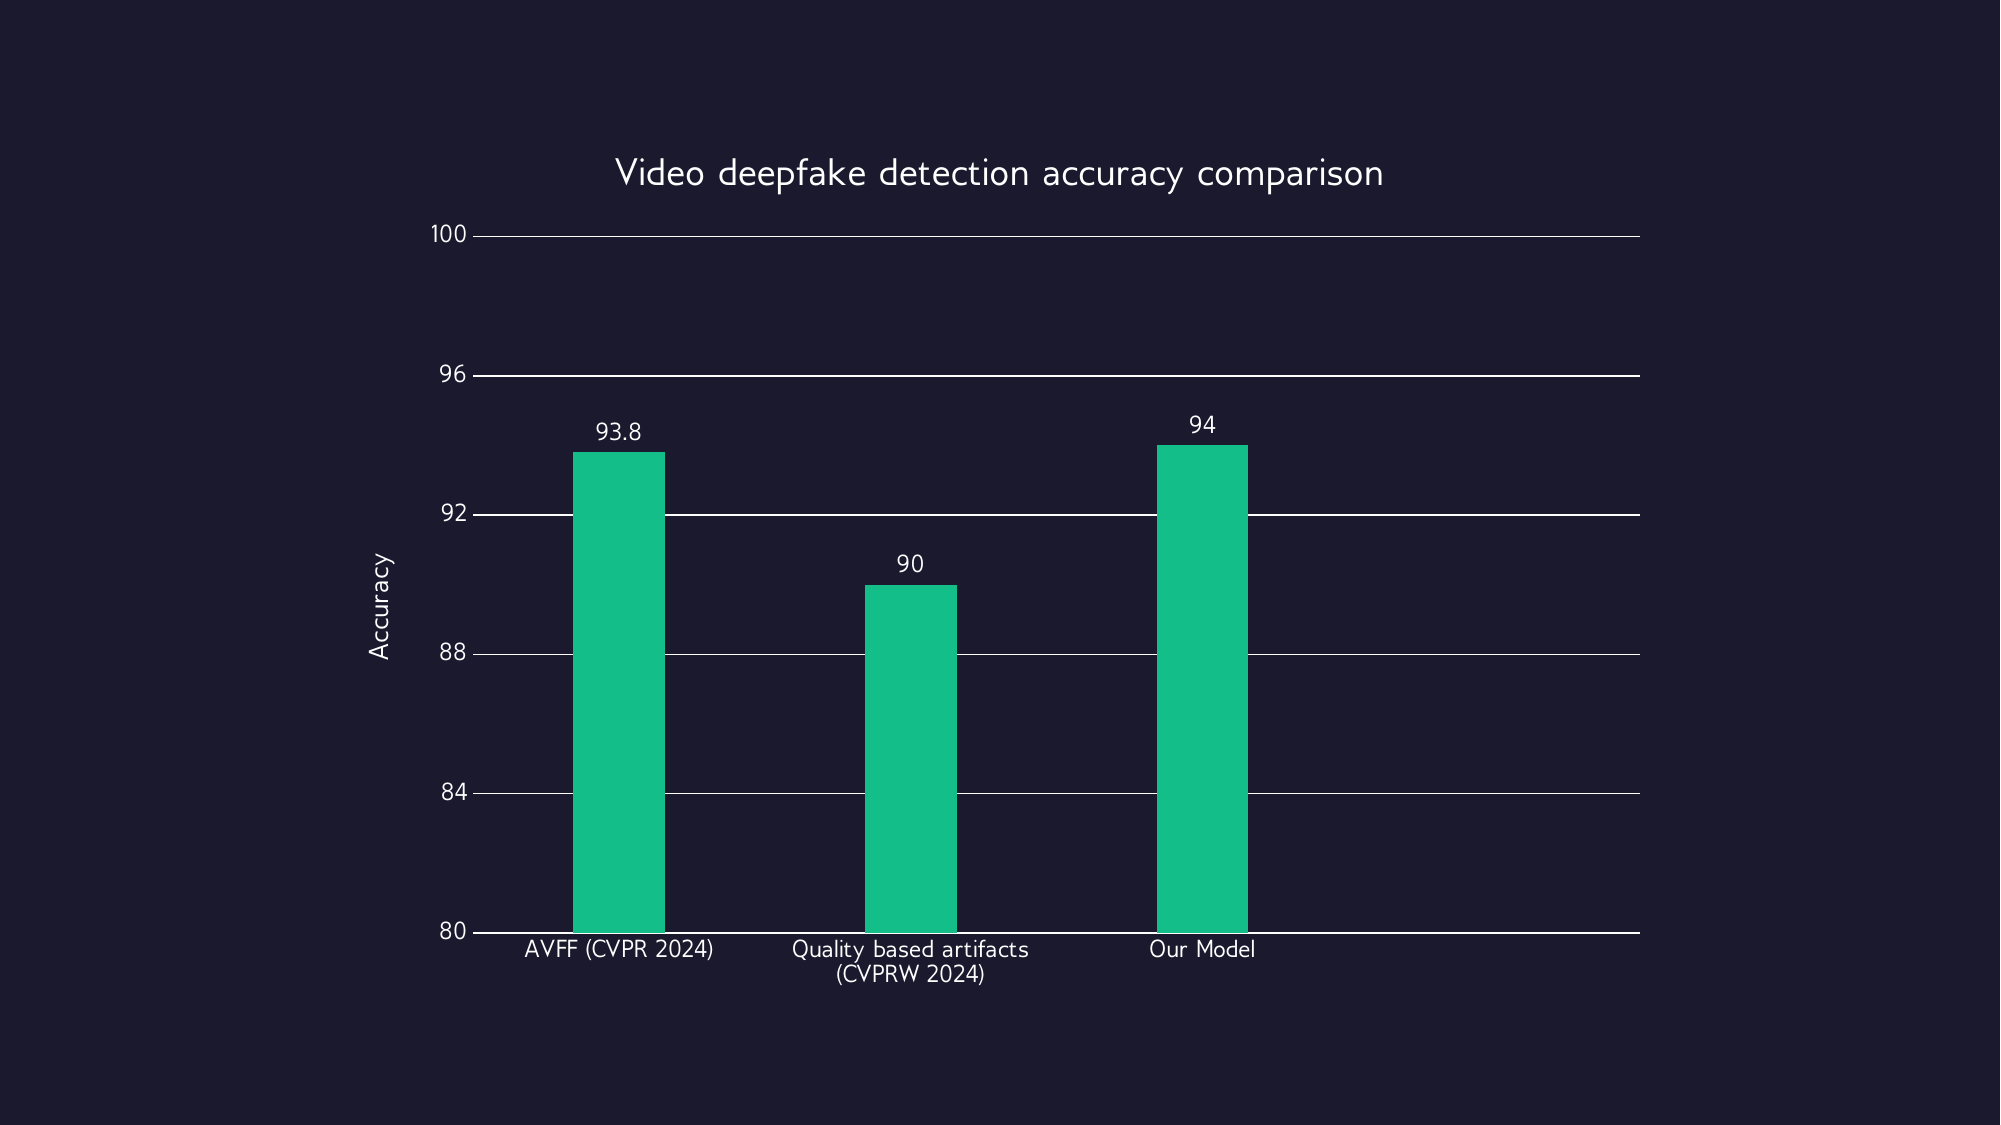

### Chart: Video deepfake detection accuracy comparison

| Category | Series 1 |
|---|---|
| AVFF (CVPR 2024) | 93.8 |
| Quality based artifacts (CVPRW 2024) | 90.0 |
| Our Model | 94.0 |